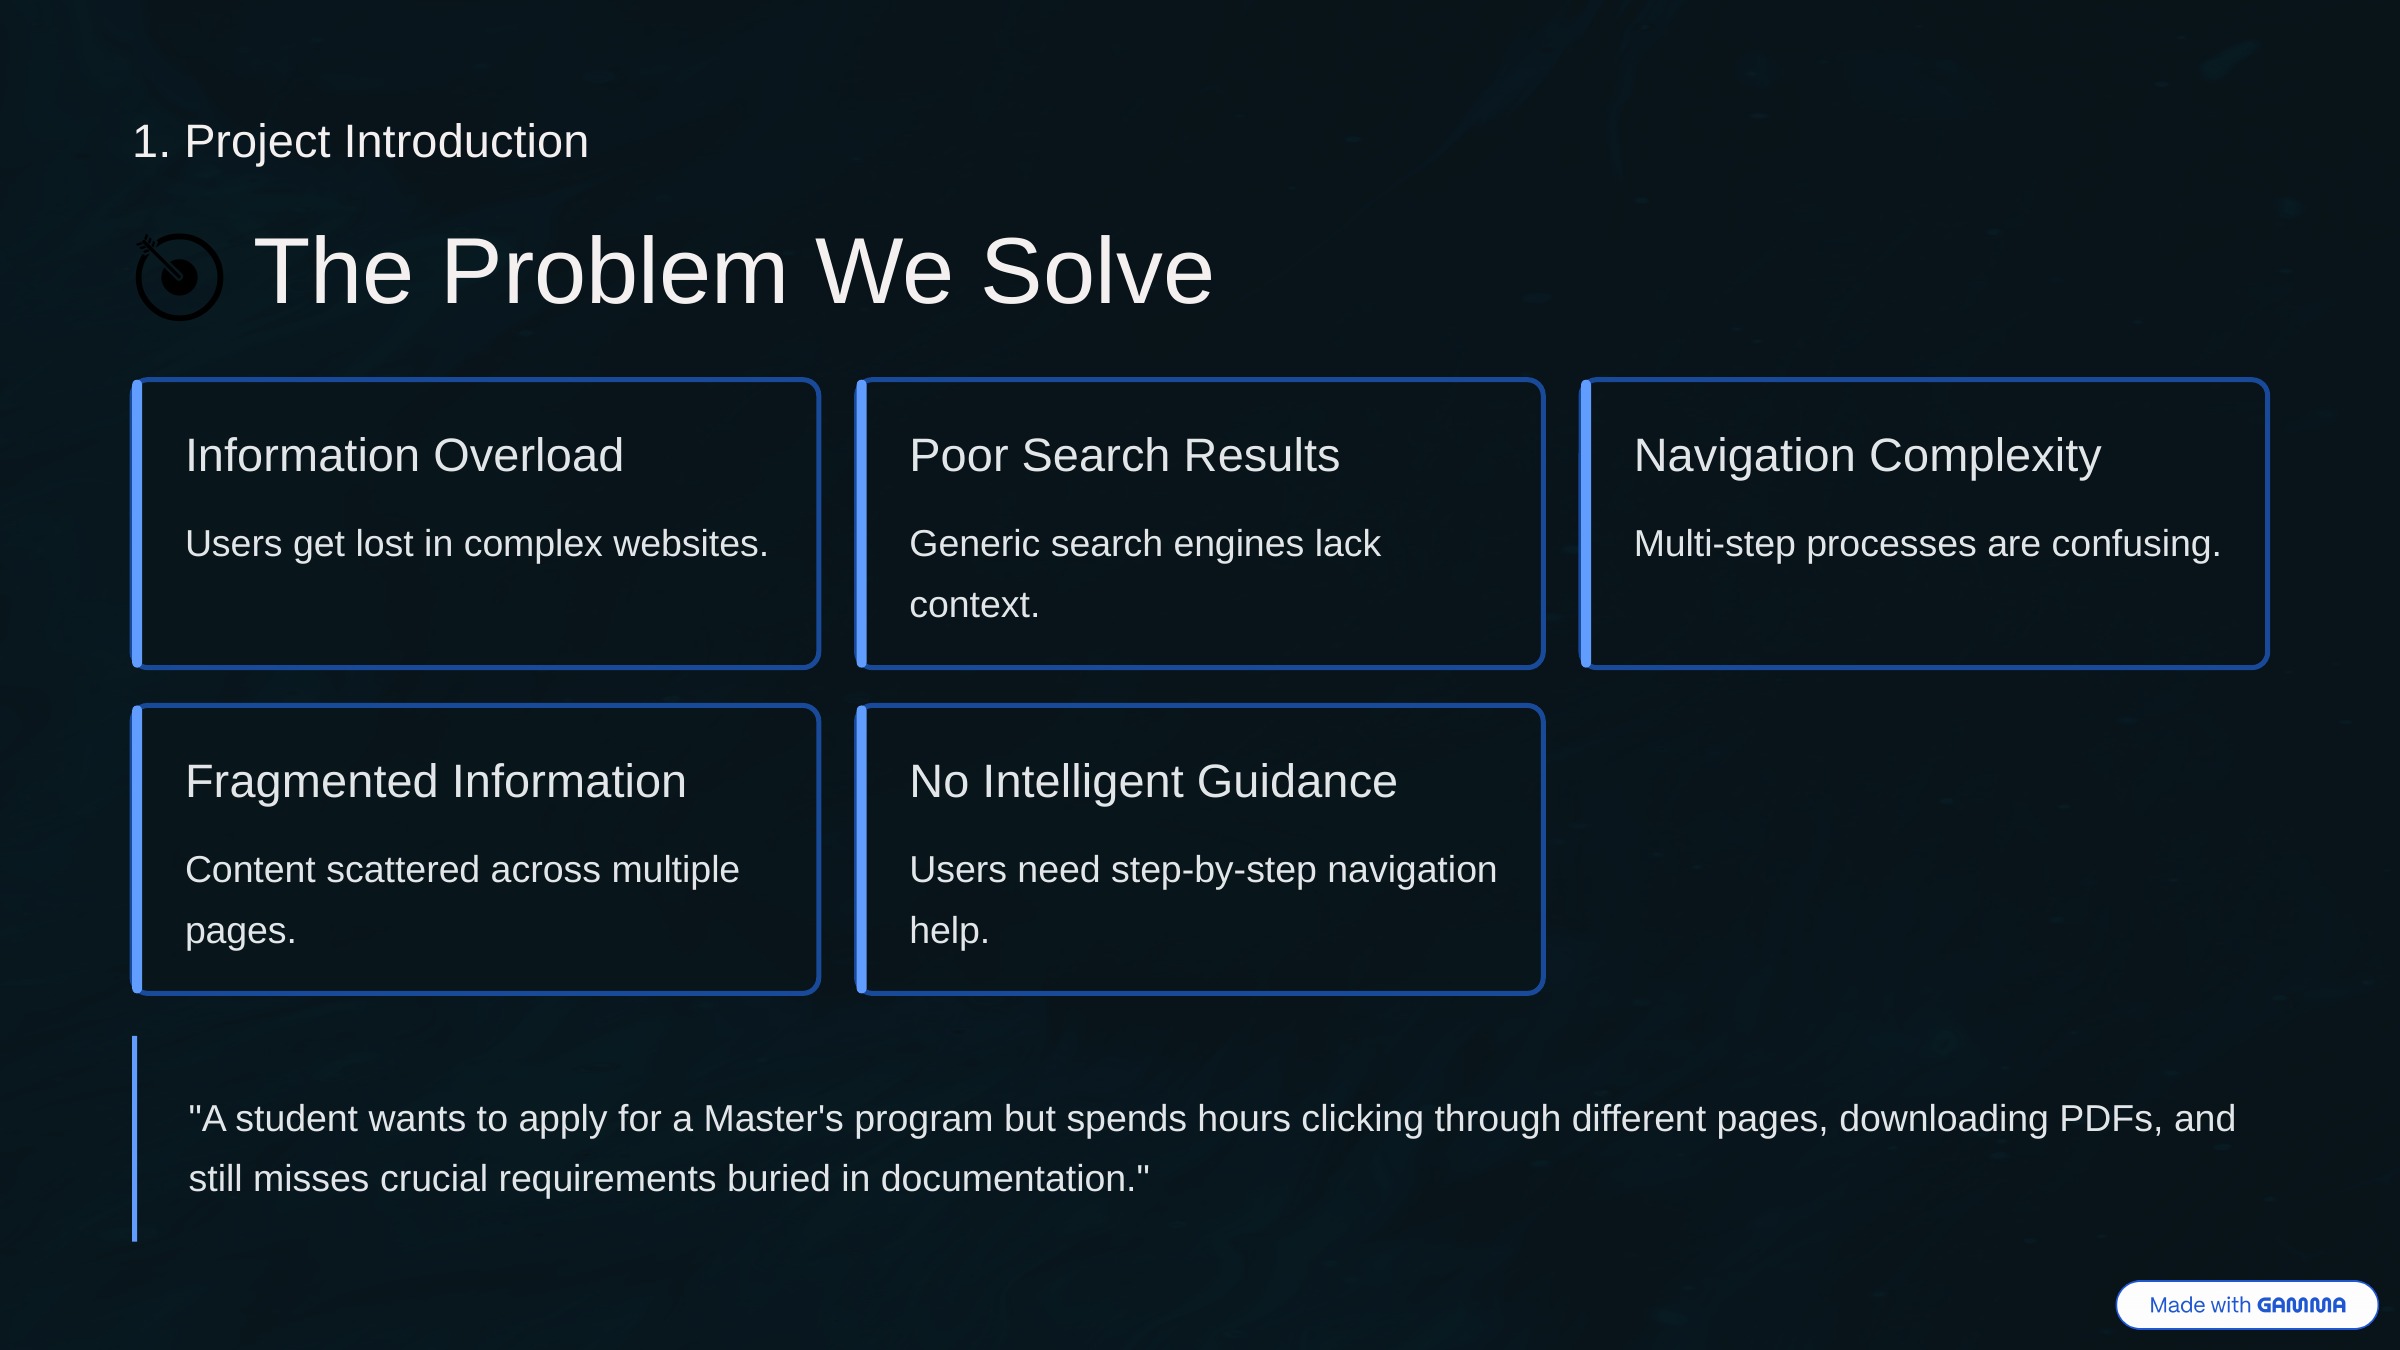

1. Project Introduction
🎯 The Problem We Solve

Information Overload
Poor Search Results
Navigation Complexity
Users get lost in complex websites.
Generic search engines lack context.
Multi-step processes are confusing.

Fragmented Information
No Intelligent Guidance
Content scattered across multiple pages.
Users need step-by-step navigation help.

"A student wants to apply for a Master's program but spends hours clicking through different pages, downloading PDFs, and still misses crucial requirements buried in documentation."